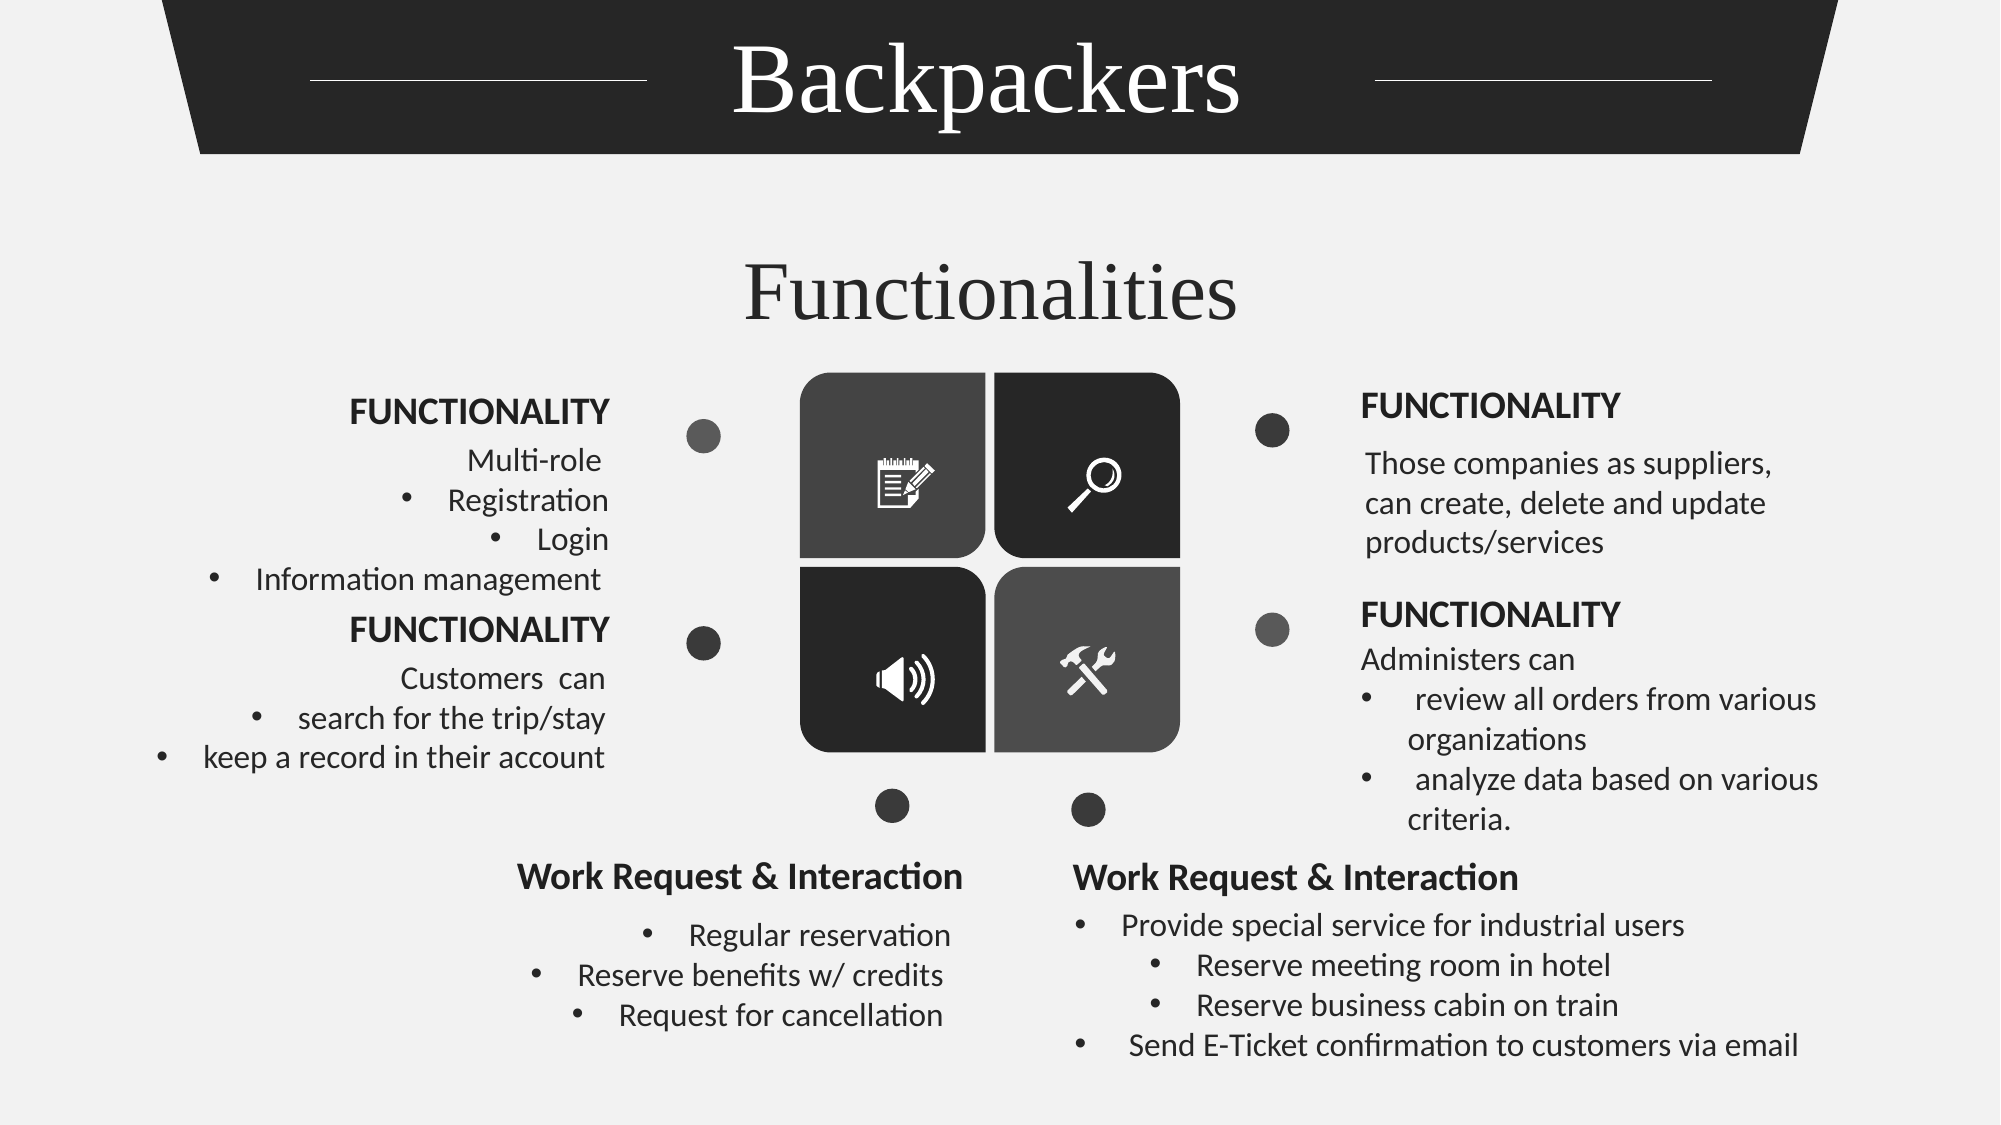

Backpackers
Functionalities
FUNCTIONALITY

FUNCTIONALITY

Multi-role
Registration
Login
Information management
Those companies as suppliers, can create, delete and update products/services

FUNCTIONALITY

FUNCTIONALITY

Administers can
 review all orders from various organizations
 analyze data based on various criteria.
Customers  can
search for the trip/stay
keep a record in their account

Work Request & Interaction
Work Request & Interaction
Provide special service for industrial users
Reserve meeting room in hotel
Reserve business cabin on train
 Send E-Ticket confirmation to customers via email
Regular reservation
Reserve benefits w/ credits
Request for cancellation